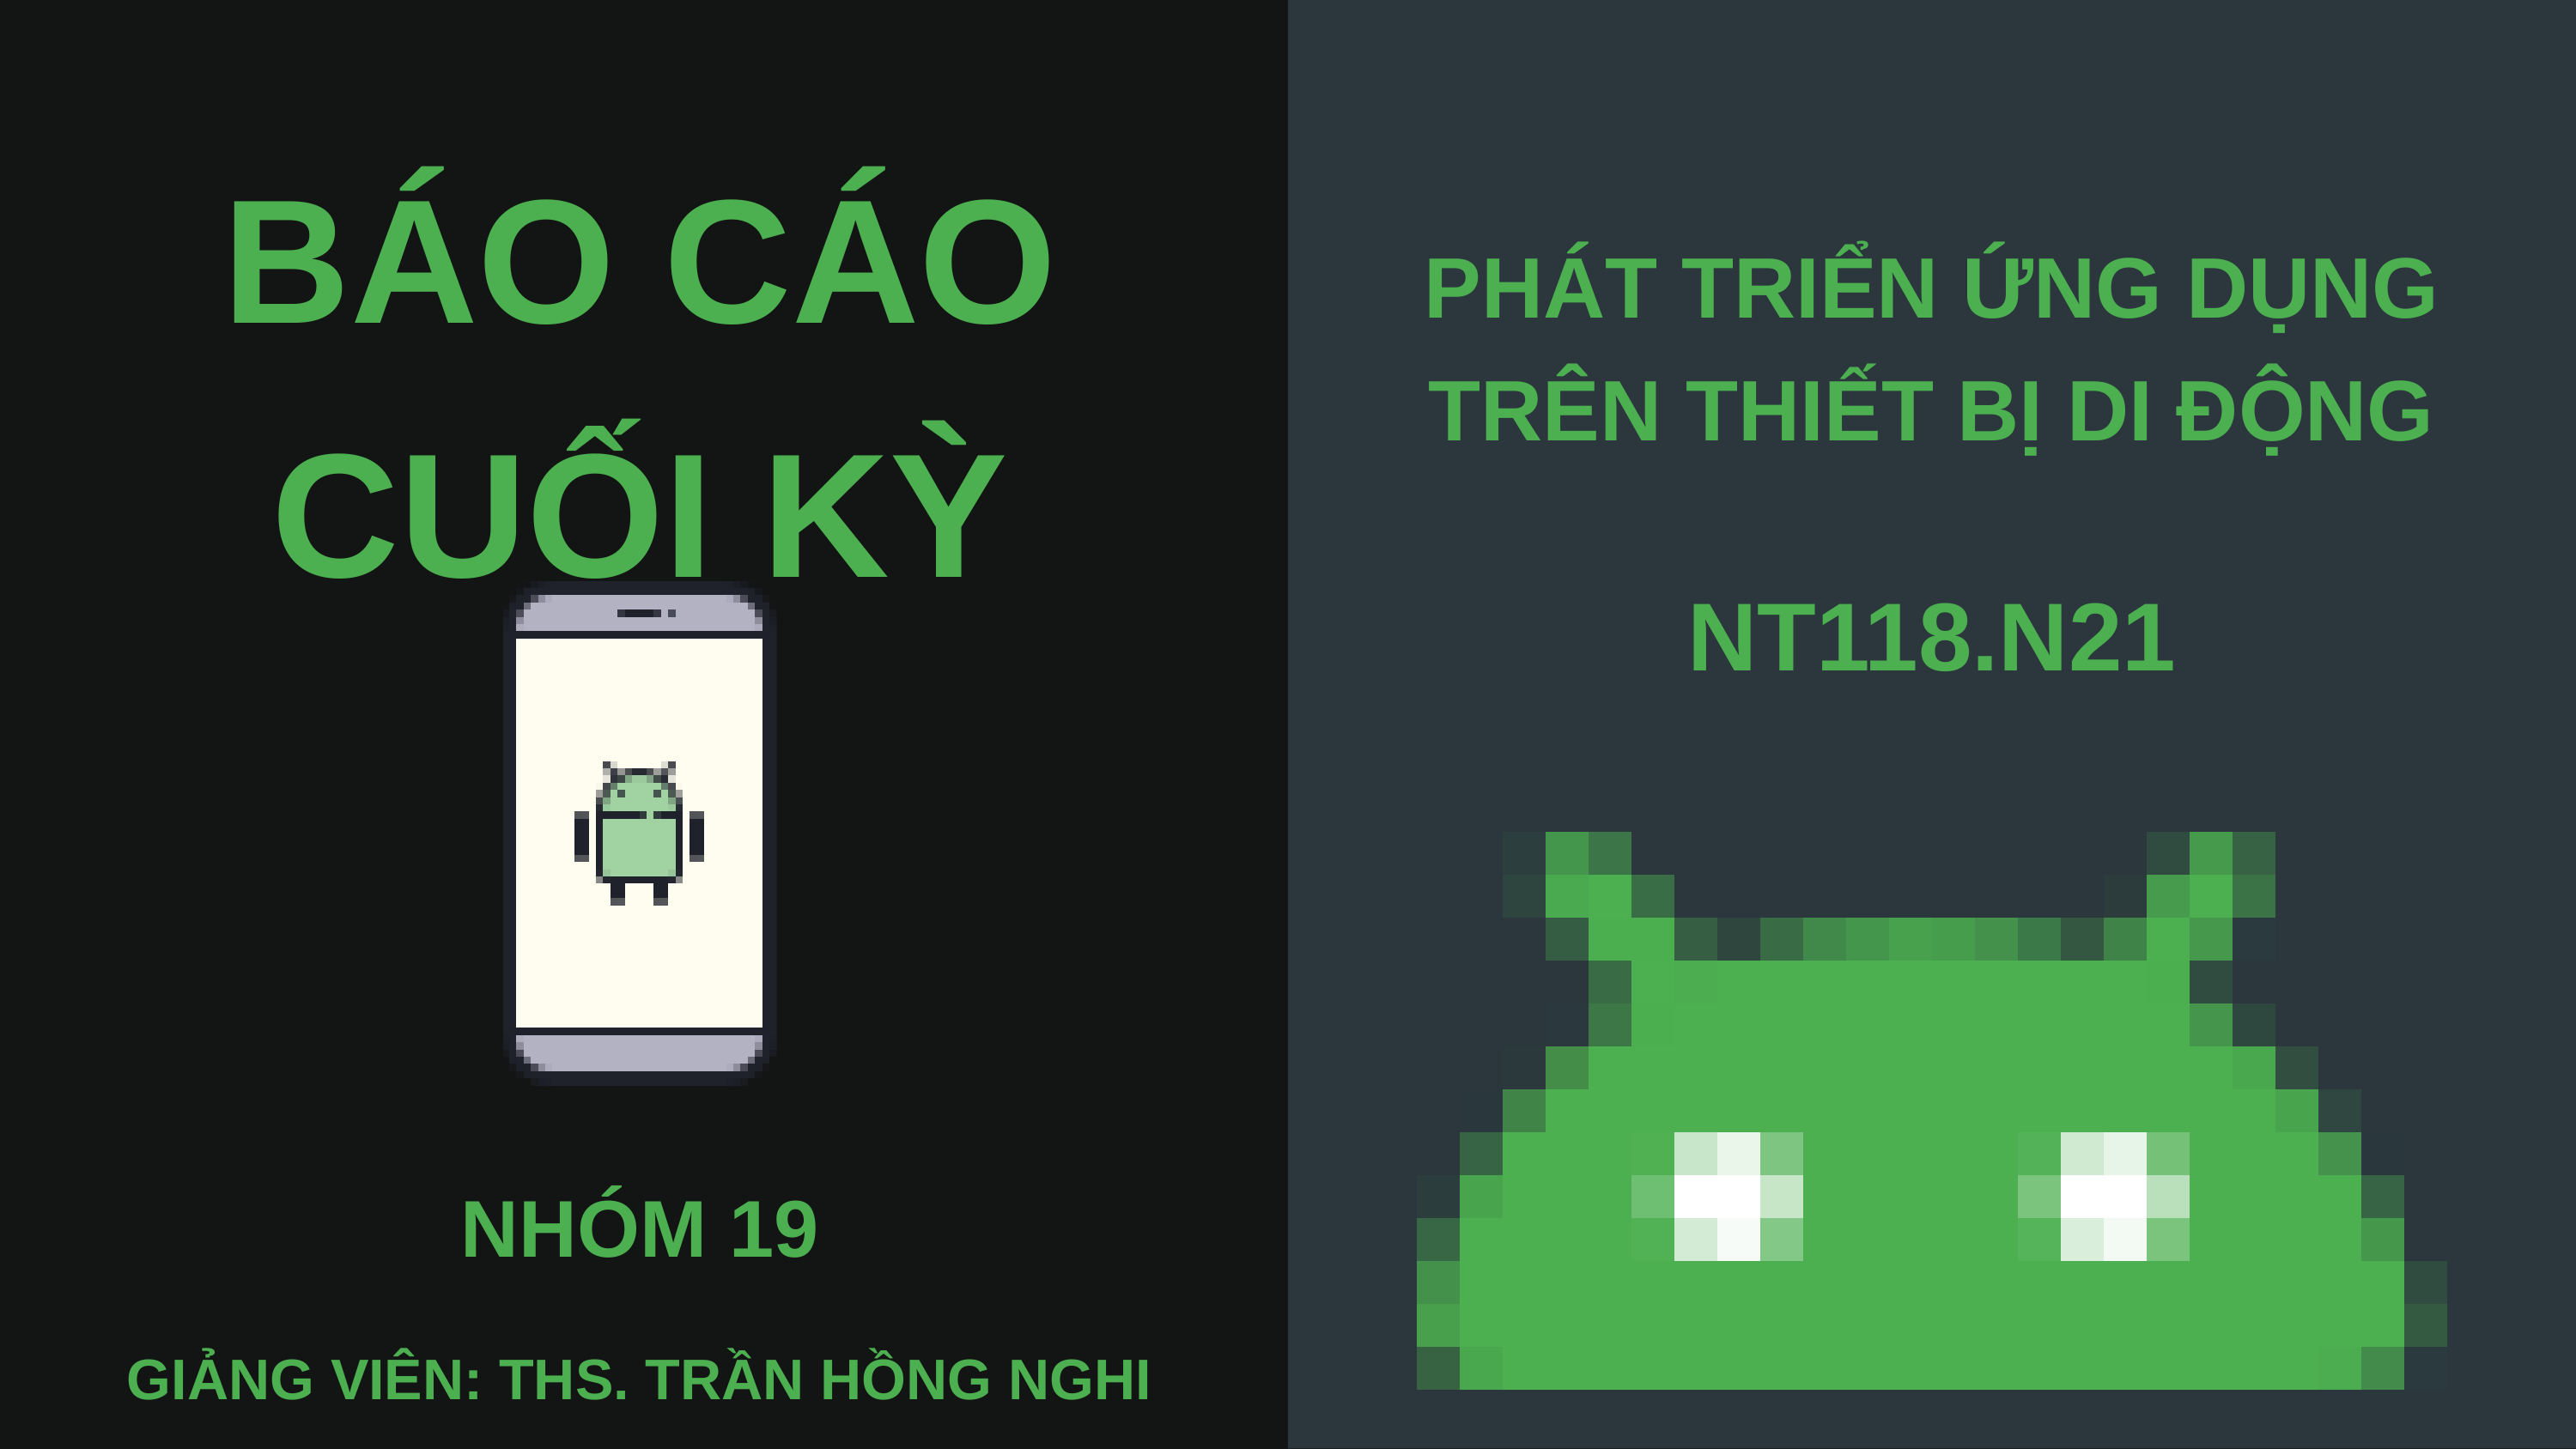

BÁO CÁO CUỐI KỲ
PHÁT TRIỂN ỨNG DỤNG TRÊN THIẾT BỊ DI ĐỘNG
NT118.N21

NHÓM 19
GIẢNG VIÊN: THS. TRẦN HỒNG NGHI